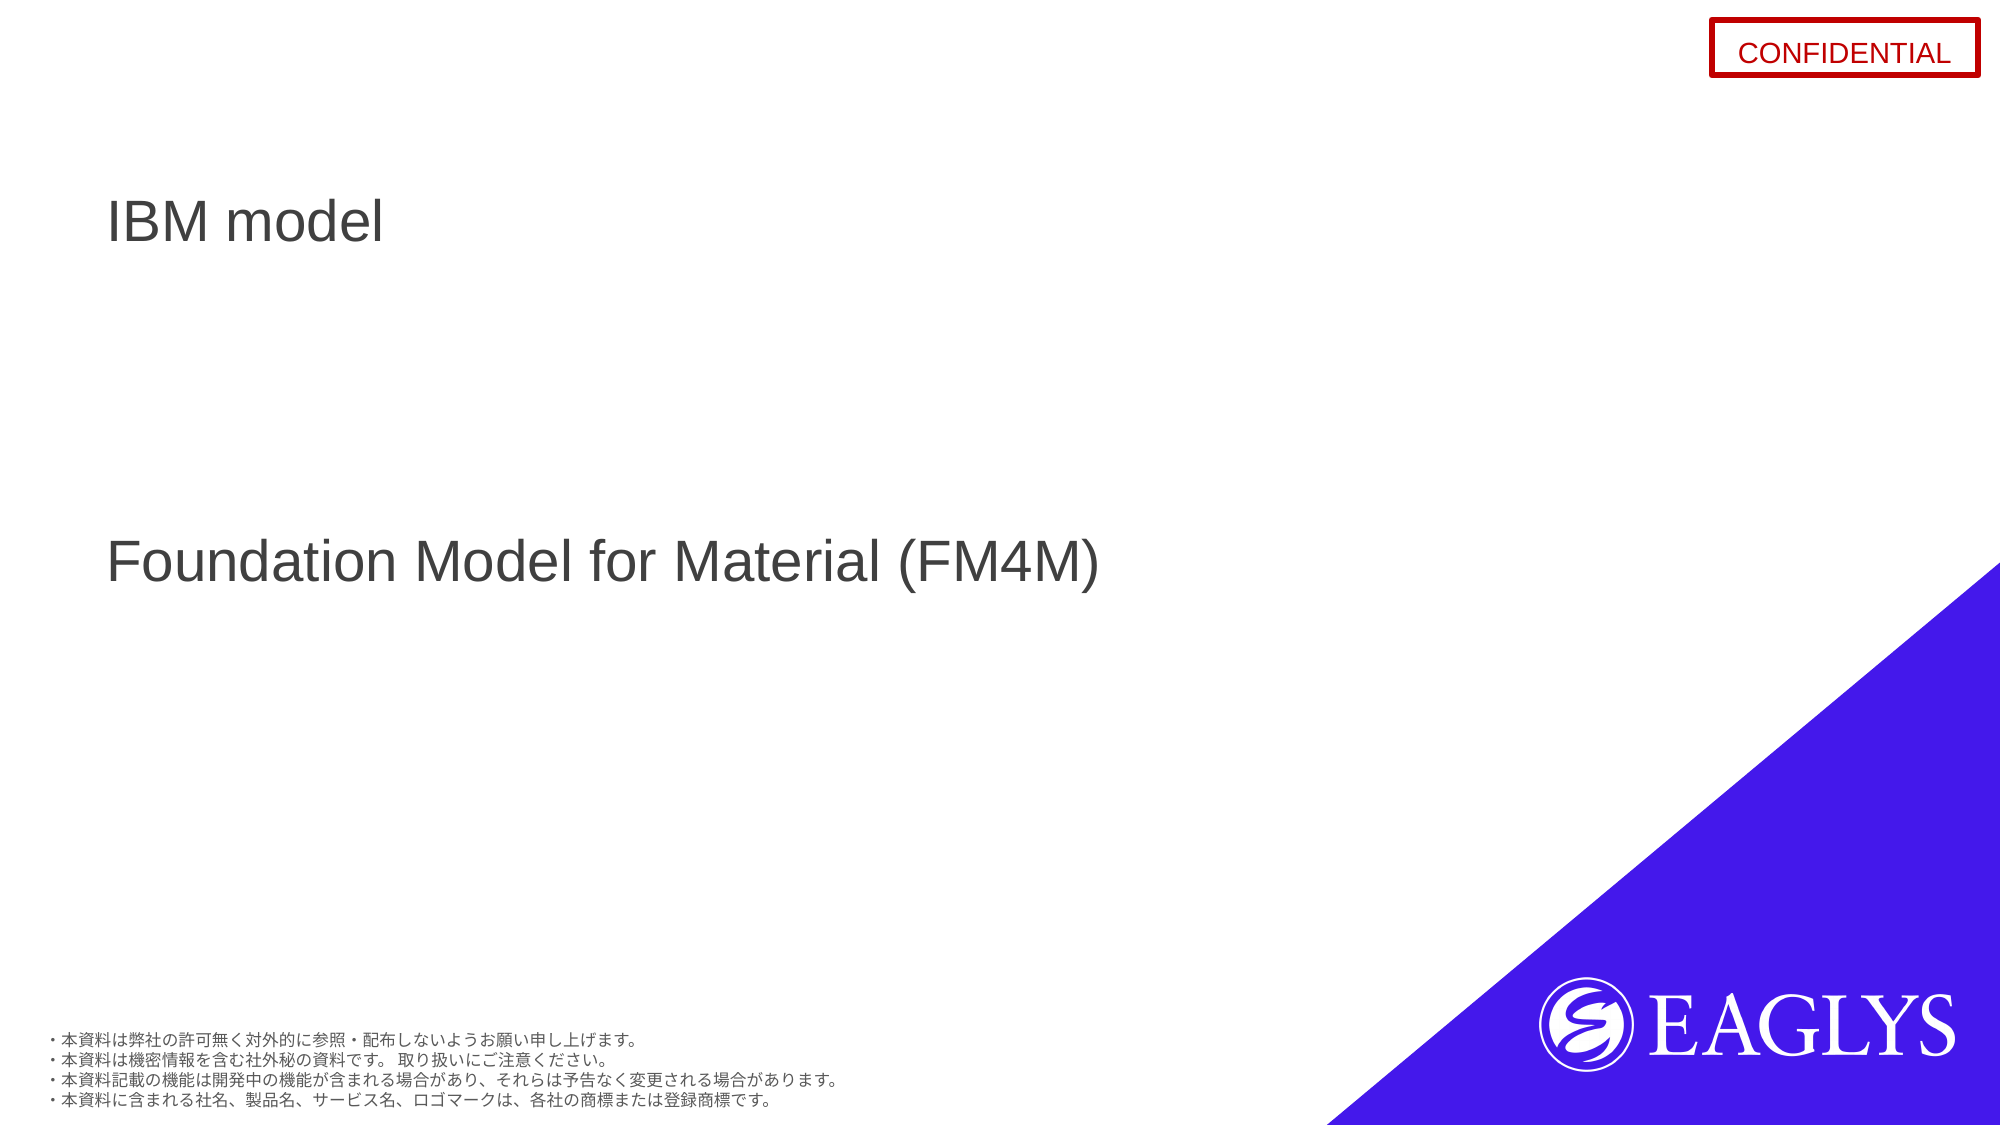

IBM model
Foundation Model for Material (FM4M)